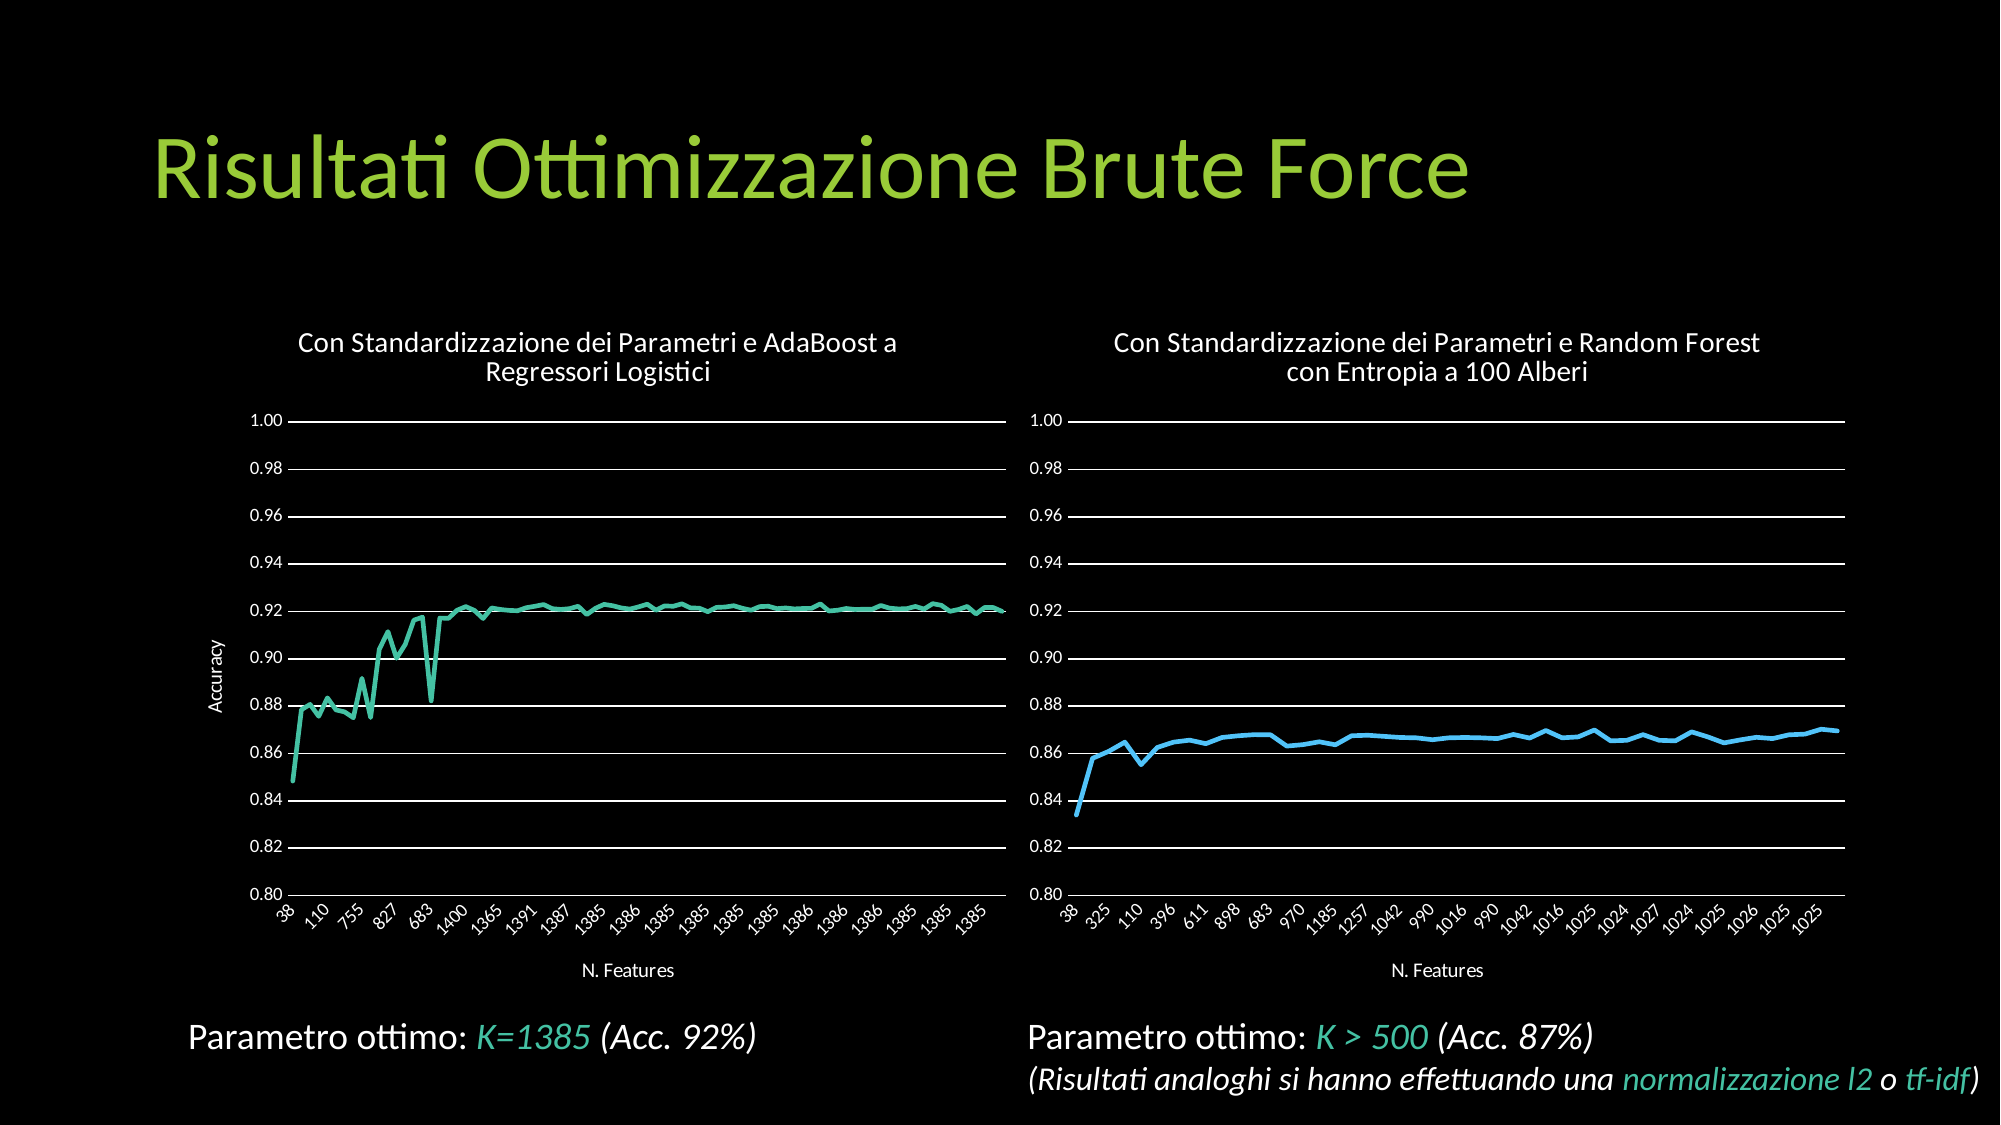

# Risultati Ottimizzazione Brute Force

### Chart: Con Standardizzazione dei Parametri e AdaBoost a Regressori Logistici

| Category | Accuracy |
|---|---|
| 38 | 0.848333333333333 |
| 181 | 0.878492063492063 |
| 325 | 0.880714285714285 |
| 468 | 0.875714285714285 |
| 110 | 0.883492063492063 |
| 253 | 0.878412698412698 |
| 396 | 0.877539682539682 |
| 540 | 0.875079365079365 |
| 755 | 0.891746031746031 |
| 611 | 0.87515873015873 |
| 898 | 0.903968253968254 |
| 1042 | 0.911507936507936 |
| 827 | 0.900238095238095 |
| 970 | 0.906111111111111 |
| 1113 | 0.916349206349206 |
| 1185 | 0.917619047619047 |
| 683 | 0.882222222222222 |
| 1328 | 0.917222222222222 |
| 1257 | 0.917142857142857 |
| 1400 | 0.920555555555555 |
| 1400 | 0.922063492063492 |
| 1470 | 0.92047619047619 |
| 1330 | 0.917063492063492 |
| 1435 | 0.921507936507936 |
| 1365 | 0.920873015873015 |
| 1418 | 0.92047619047619 |
| 1418 | 0.92031746031746 |
| 1382 | 0.921587301587301 |
| 1391 | 0.922222222222222 |
| 1382 | 0.922936507936507 |
| 1374 | 0.921190476190476 |
| 1374 | 0.920873015873016 |
| 1387 | 0.921190476190476 |
| 1387 | 0.922222222222222 |
| 1378 | 0.918730158730158 |
| 1385 | 0.921349206349206 |
| 1385 | 0.923015873015873 |
| 1387 | 0.922460317460317 |
| 1384 | 0.921507936507936 |
| 1384 | 0.921031746031746 |
| 1386 | 0.921984126984127 |
| 1385 | 0.923095238095238 |
| 1386 | 0.920555555555555 |
| 1385 | 0.922380952380952 |
| 1385 | 0.922222222222222 |
| 1386 | 0.923253968253968 |
| 1386 | 0.921507936507936 |
| 1386 | 0.921428571428571 |
| 1385 | 0.919920634920634 |
| 1385 | 0.921746031746031 |
| 1386 | 0.921904761904761 |
| 1386 | 0.922460317460317 |
| 1385 | 0.921349206349206 |
| 1386 | 0.920555555555555 |
| 1386 | 0.922063492063492 |
| 1385 | 0.922222222222222 |
| 1385 | 0.921190476190476 |
| 1386 | 0.921507936507936 |
| 1385 | 0.921111111111111 |
| 1386 | 0.921269841269841 |
| 1386 | 0.921349206349206 |
| 1385 | 0.923253968253968 |
| 1385 | 0.920238095238095 |
| 1385 | 0.920555555555555 |
| 1386 | 0.921269841269841 |
| 1386 | 0.920873015873016 |
| 1385 | 0.920952380952381 |
| 1385 | 0.920952380952381 |
| 1386 | 0.922539682539682 |
| 1386 | 0.921428571428571 |
| 1385 | 0.921111111111111 |
| 1386 | 0.921190476190476 |
| 1385 | 0.922142857142857 |
| 1385 | 0.921031746031746 |
| 1385 | 0.923333333333333 |
| 1385 | 0.922619047619047 |
| 1385 | 0.920079365079364 |
| 1385 | 0.920873015873016 |
| 1385 | 0.922142857142857 |
| 1385 | 0.918968253968254 |
| 1385 | 0.921666666666666 |
| 1385 | 0.921666666666666 |
| 1385 | 0.920079365079365 |

### Chart: Con Standardizzazione dei Parametri e Random Forest con Entropia a 100 Alberi

| Category | Accuracy |
|---|---|
| 38 | 0.833968253968253 |
| 181 | 0.857936507936508 |
| 325 | 0.860873015873015 |
| 468 | 0.864761904761904 |
| 110 | 0.855238095238095 |
| 253 | 0.862539682539682 |
| 396 | 0.864761904761904 |
| 540 | 0.86563492063492 |
| 611 | 0.864126984126984 |
| 755 | 0.866746031746031 |
| 898 | 0.867460317460317 |
| 1042 | 0.867936507936507 |
| 683 | 0.867857142857142 |
| 827 | 0.863095238095238 |
| 970 | 0.863730158730158 |
| 1113 | 0.864920634920634 |
| 1185 | 0.863650793650793 |
| 1328 | 0.867460317460317 |
| 1257 | 0.867698412698412 |
| 1400 | 0.867222222222222 |
| 1042 | 0.866746031746031 |
| 1094 | 0.866587301587301 |
| 990 | 0.86579365079365 |
| 1068 | 0.866587301587301 |
| 1016 | 0.866746031746031 |
| 990 | 0.866587301587301 |
| 990 | 0.866269841269841 |
| 1029 | 0.868015873015873 |
| 1042 | 0.866507936507936 |
| 1022 | 0.869682539682539 |
| 1016 | 0.866587301587301 |
| 1025 | 0.866984126984126 |
| 1025 | 0.869920634920634 |
| 1029 | 0.86531746031746 |
| 1024 | 0.865555555555555 |
| 1024 | 0.867936507936507 |
| 1027 | 0.865555555555555 |
| 1024 | 0.86531746031746 |
| 1024 | 0.869126984126984 |
| 1026 | 0.866984126984127 |
| 1025 | 0.864444444444444 |
| 1025 | 0.865714285714285 |
| 1026 | 0.866825396825396 |
| 1026 | 0.866269841269841 |
| 1025 | 0.867857142857142 |
| 1026 | 0.868174603174603 |
| 1025 | 0.870238095238095 |
| 1026 | 0.869523809523809 |
Parametro ottimo: K=1385 (Acc. 92%)
Parametro ottimo: K > 500 (Acc. 87%)
(Risultati analoghi si hanno effettuando una normalizzazione l2 o tf-idf)